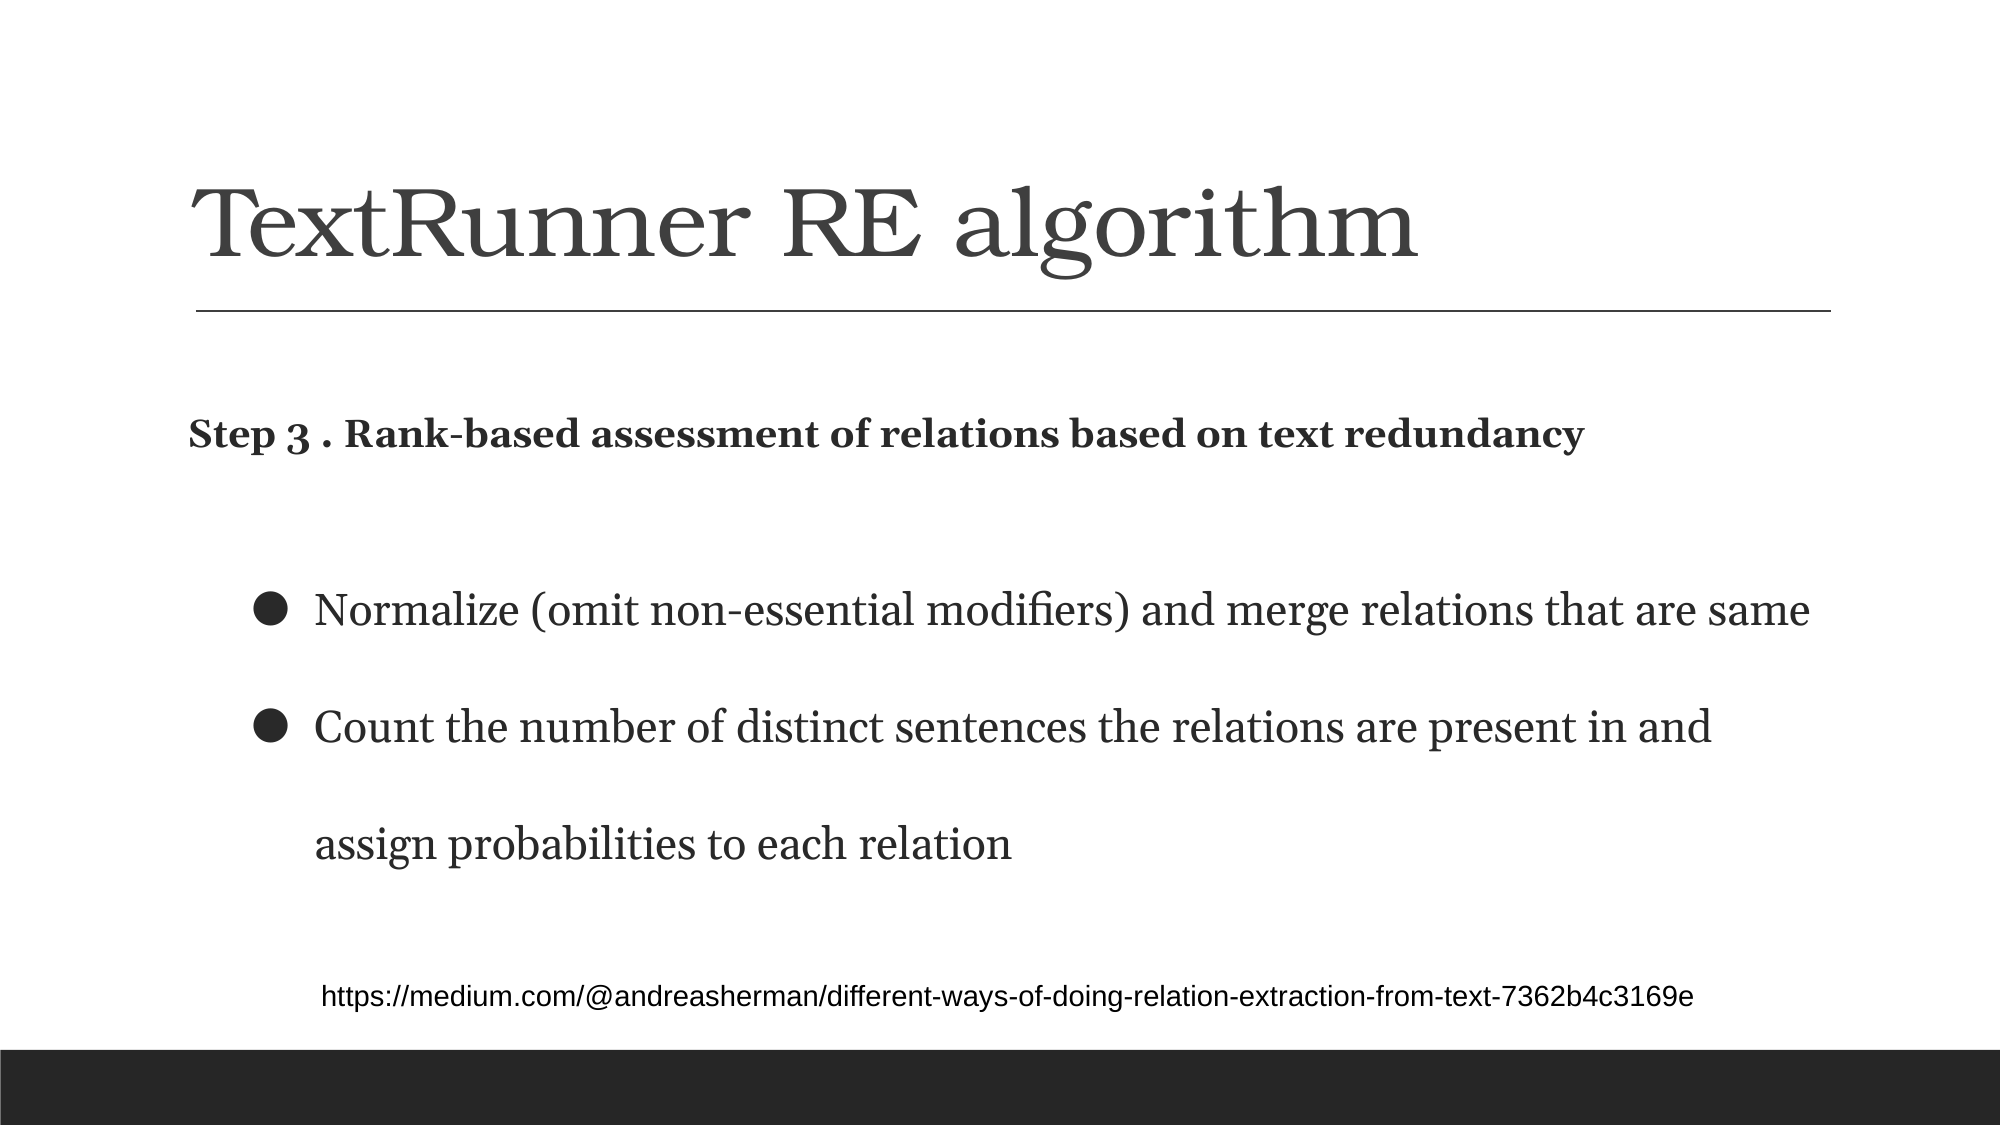

# TextRunner RE algorithm
 Step 3 . Rank-based assessment of relations based on text redundancy
Normalize (omit non-essential modifiers) and merge relations that are same
Count the number of distinct sentences the relations are present in and assign probabilities to each relation

https://medium.com/@andreasherman/different-ways-of-doing-relation-extraction-from-text-7362b4c3169e